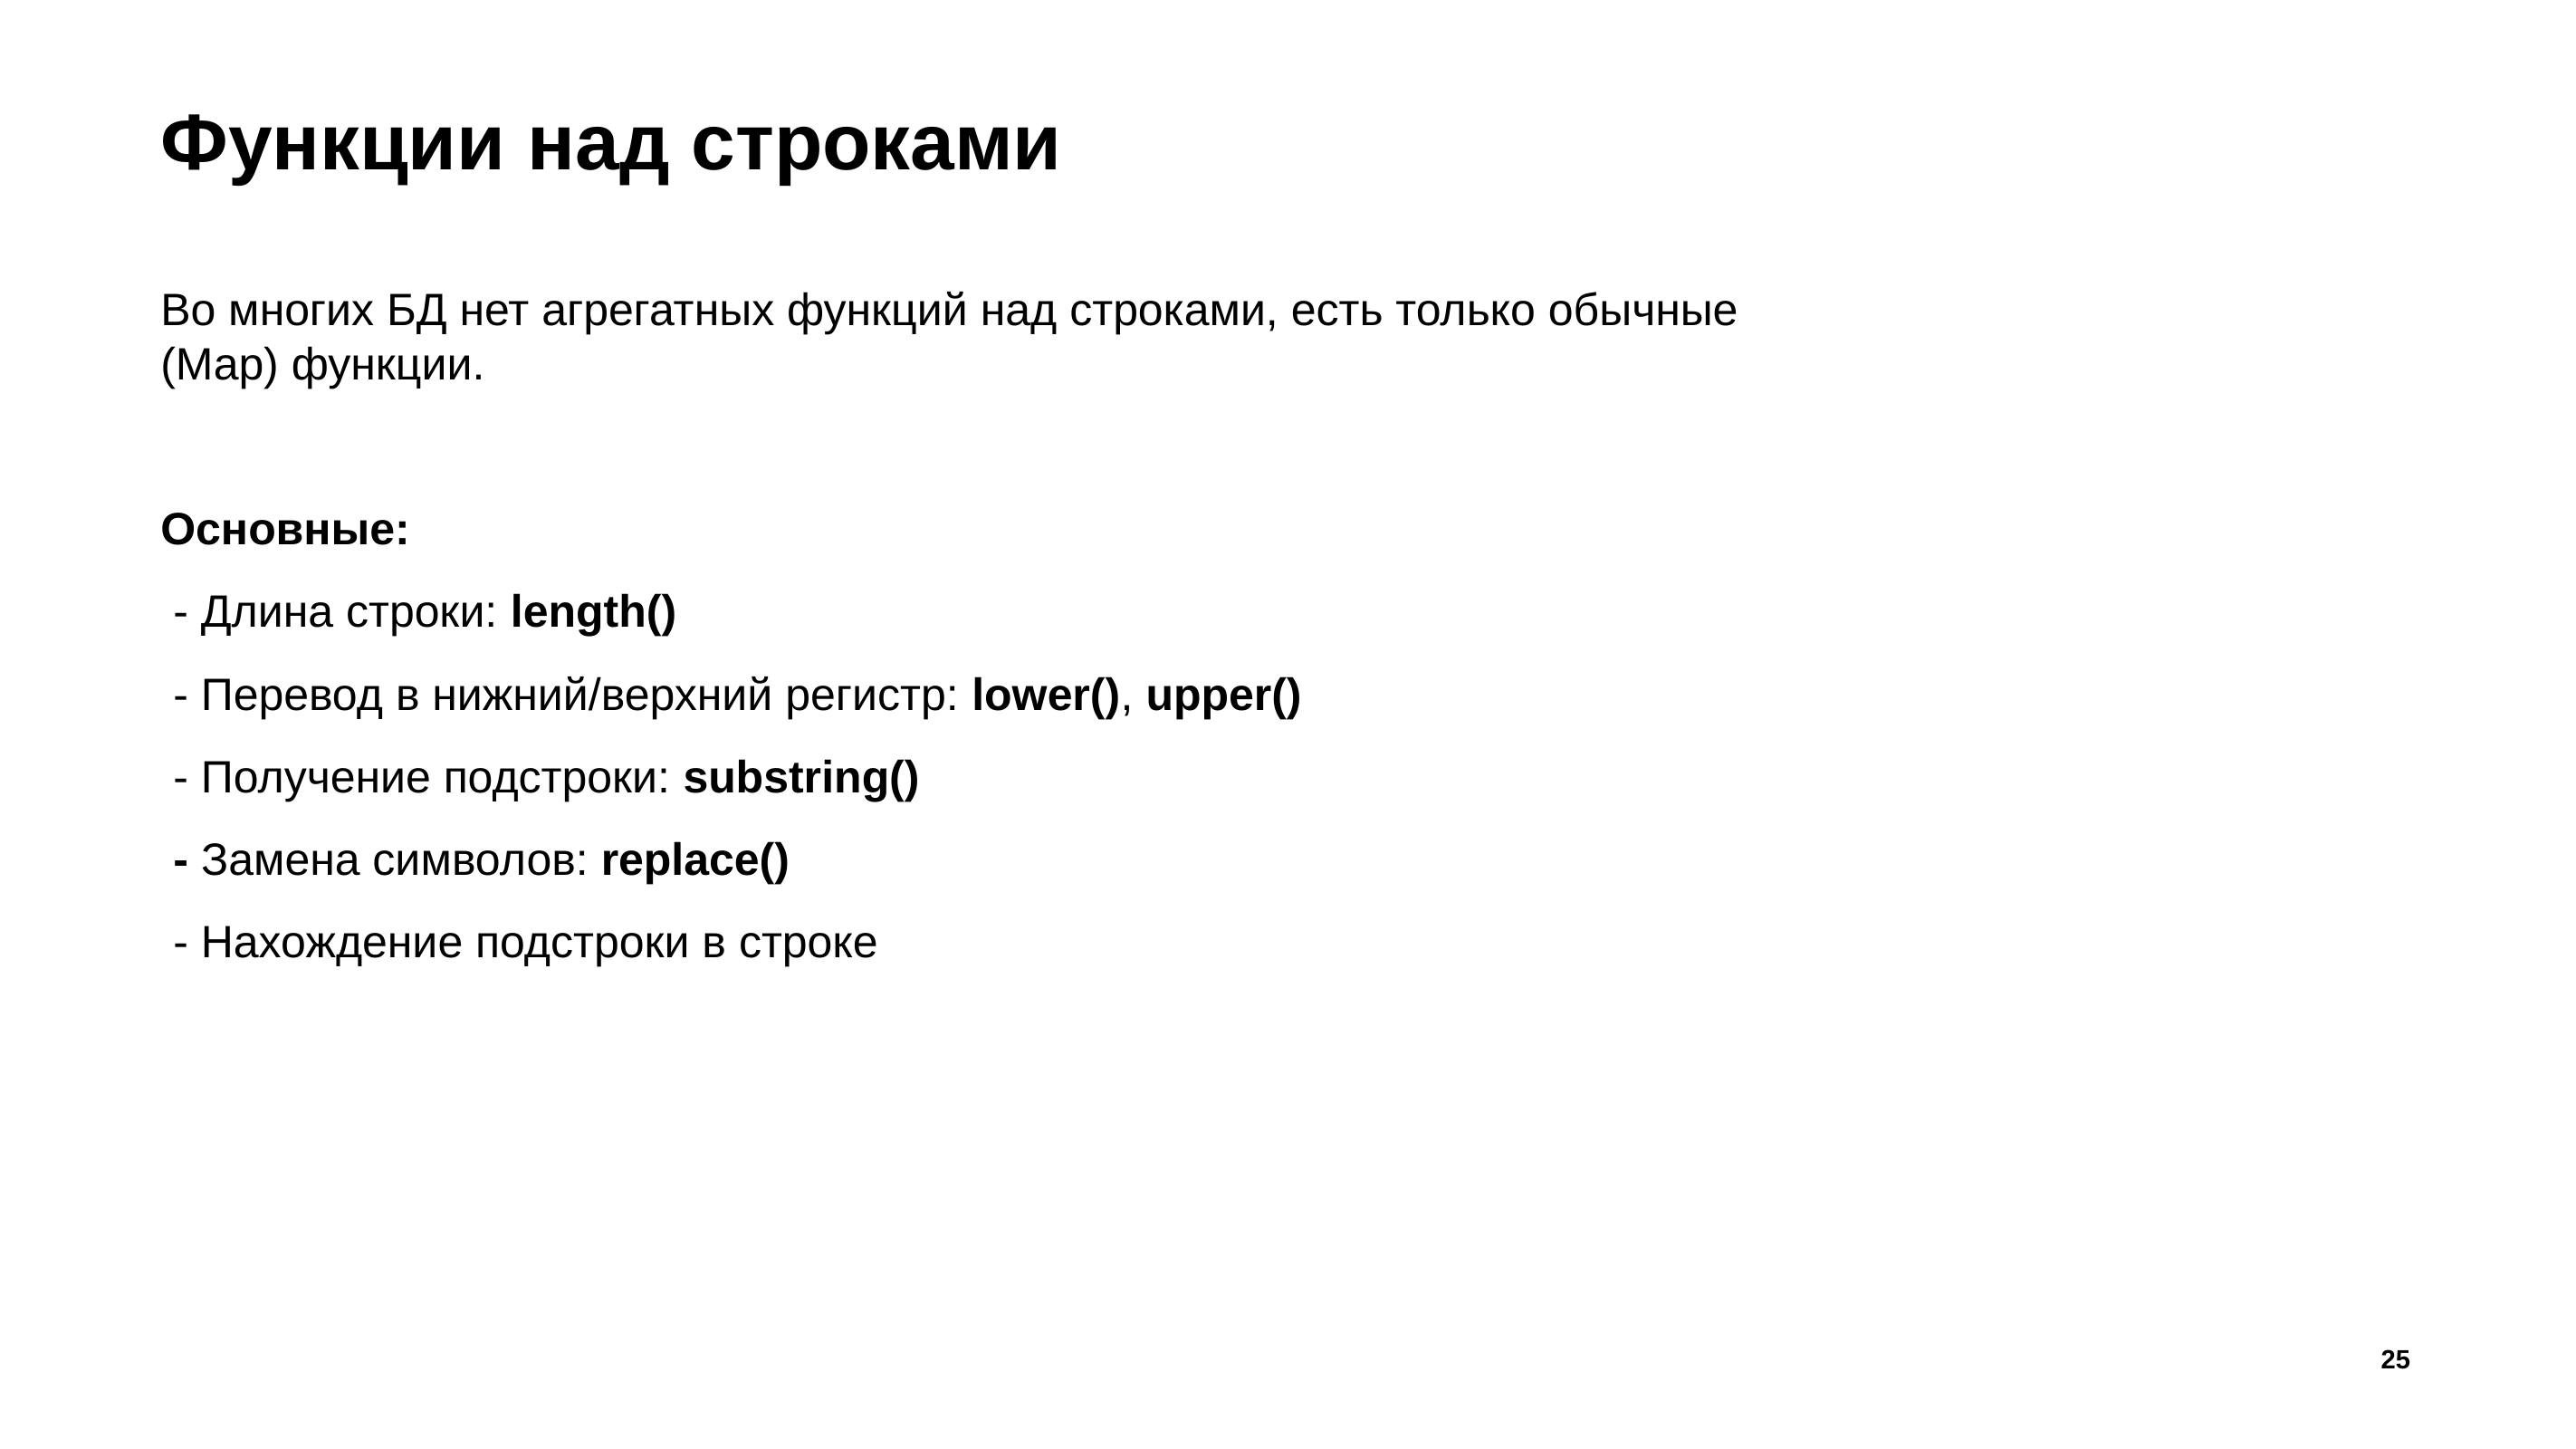

# Функции над строками
Во многих БД нет агрегатных функций над строками, есть только обычные (Map) функции.

Основные:
 - Длина строки: length()
 - Перевод в нижний/верхний регистр: lower(), upper()
 - Получение подстроки: substring()
 - Замена символов: replace()
 - Нахождение подстроки в строке

25